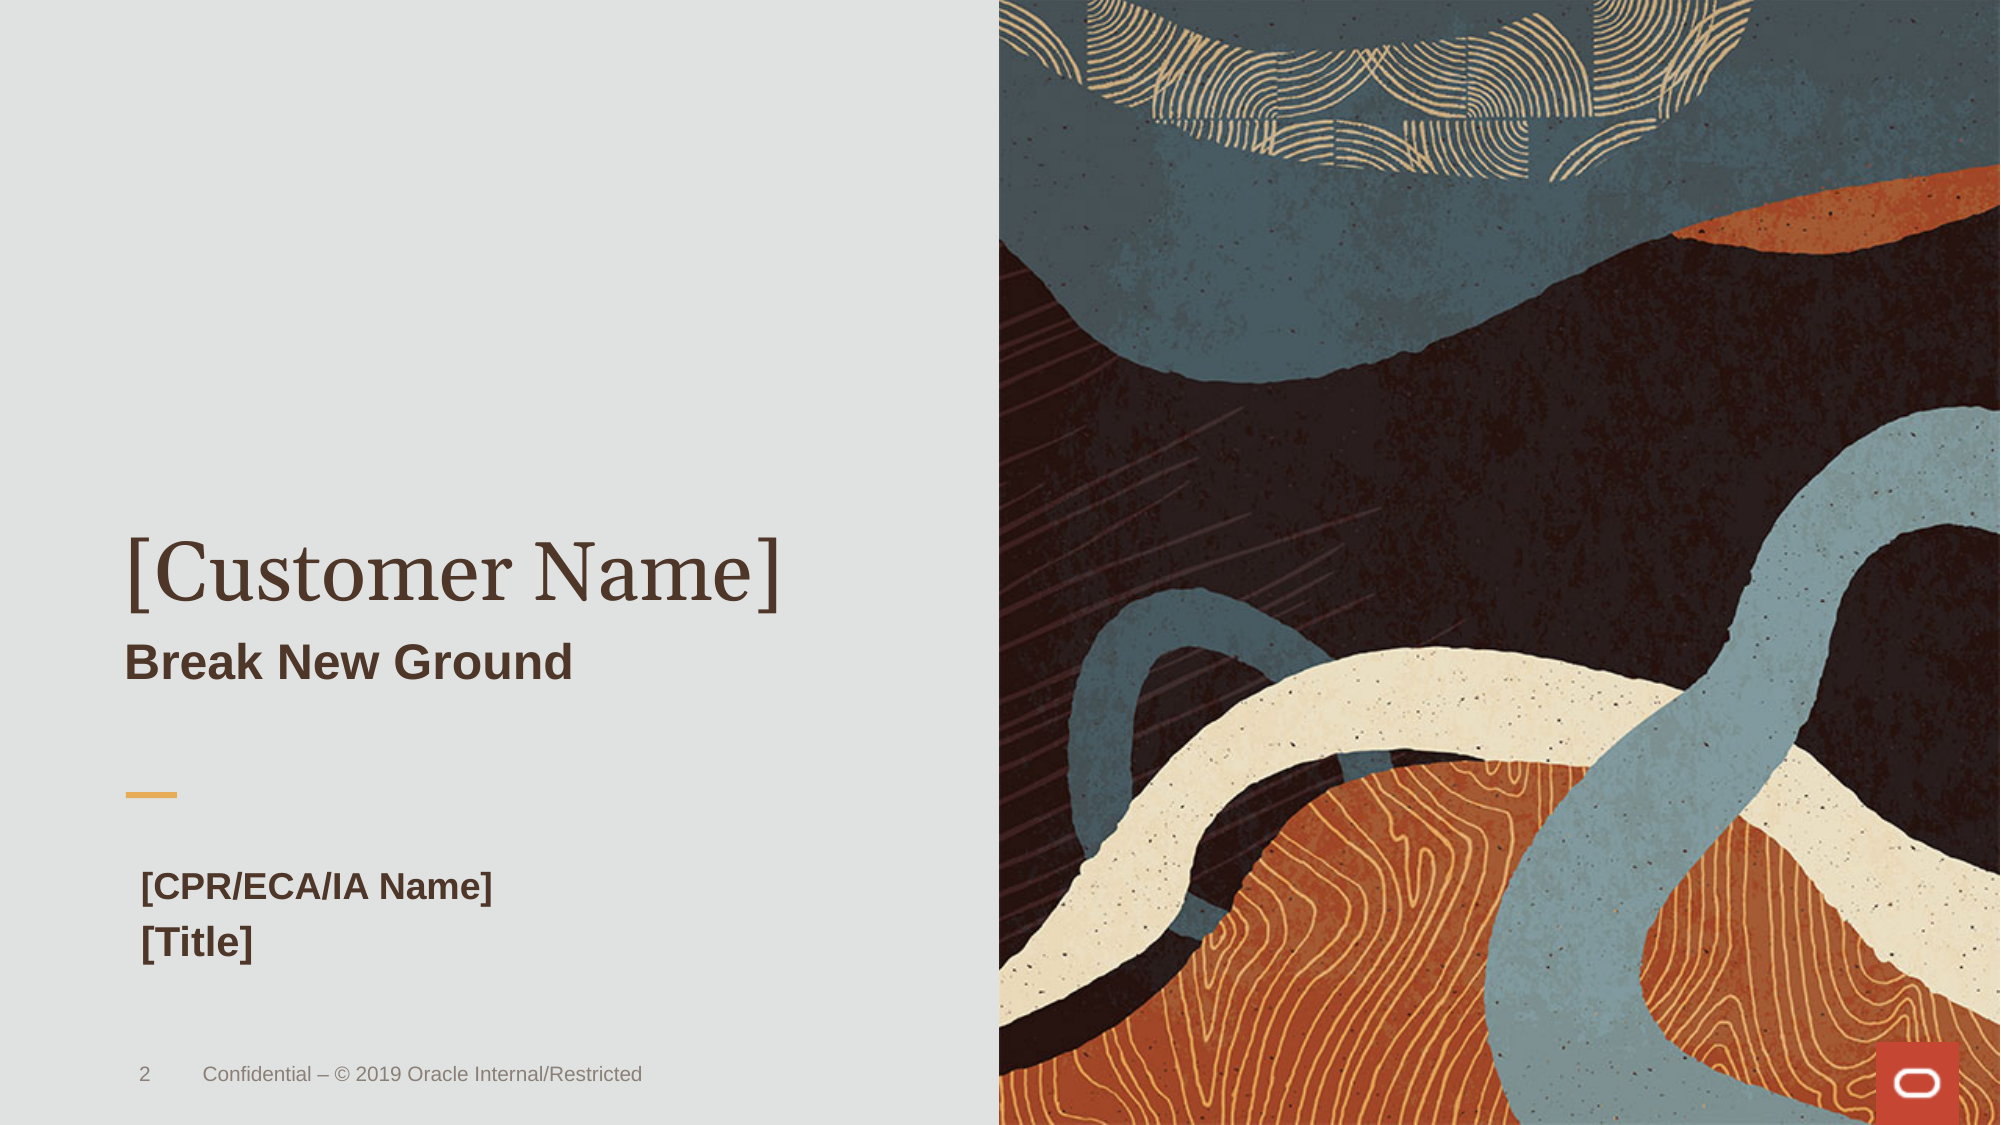

# [Customer Name]
Break New Ground
[CPR/ECA/IA Name]
[Title]
2
Confidential – © 2019 Oracle Internal/Restricted